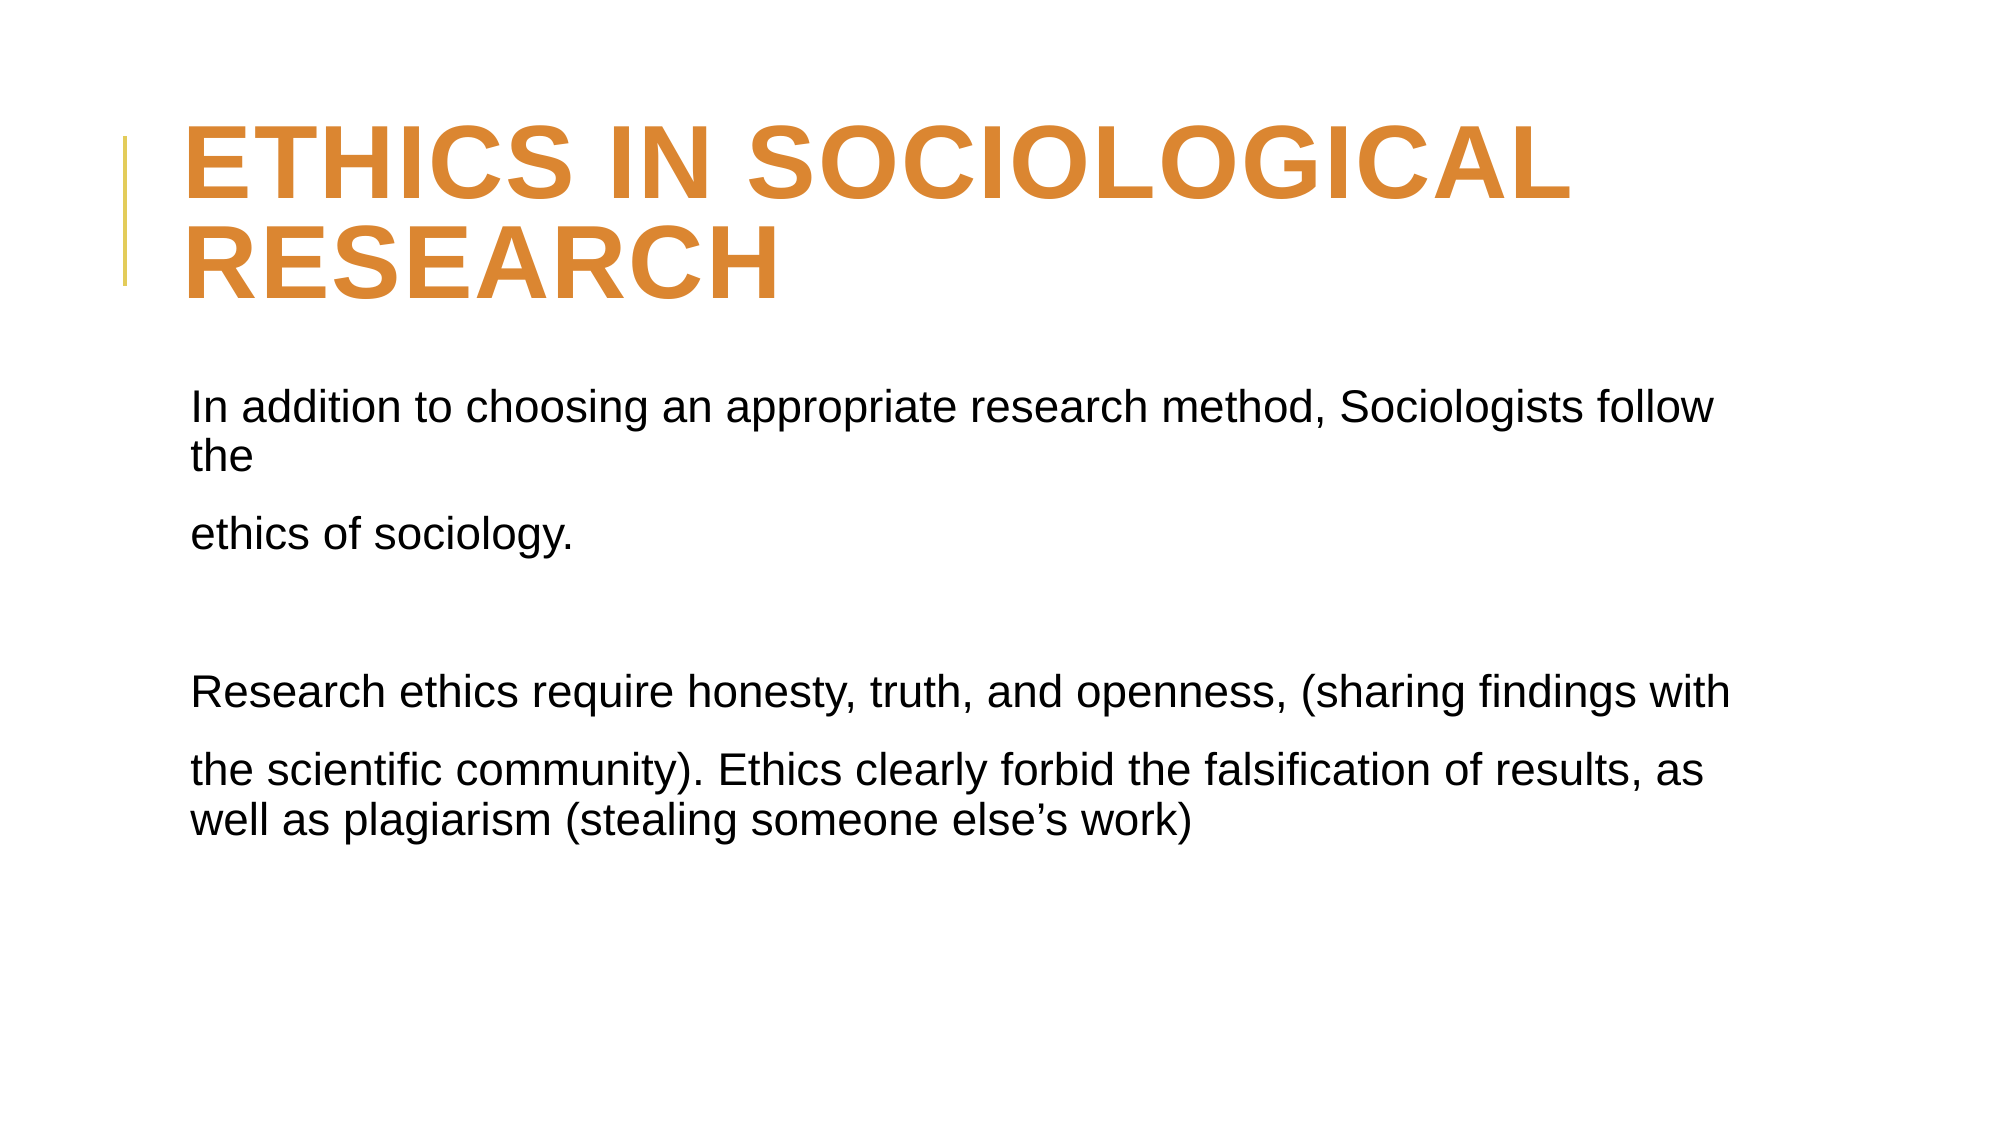

# Ethics in Sociological Research
In addition to choosing an appropriate research method, Sociologists follow the
ethics of sociology.

Research ethics require honesty, truth, and openness, (sharing findings with
the scientific community). Ethics clearly forbid the falsification of results, as well as plagiarism (stealing someone else’s work)